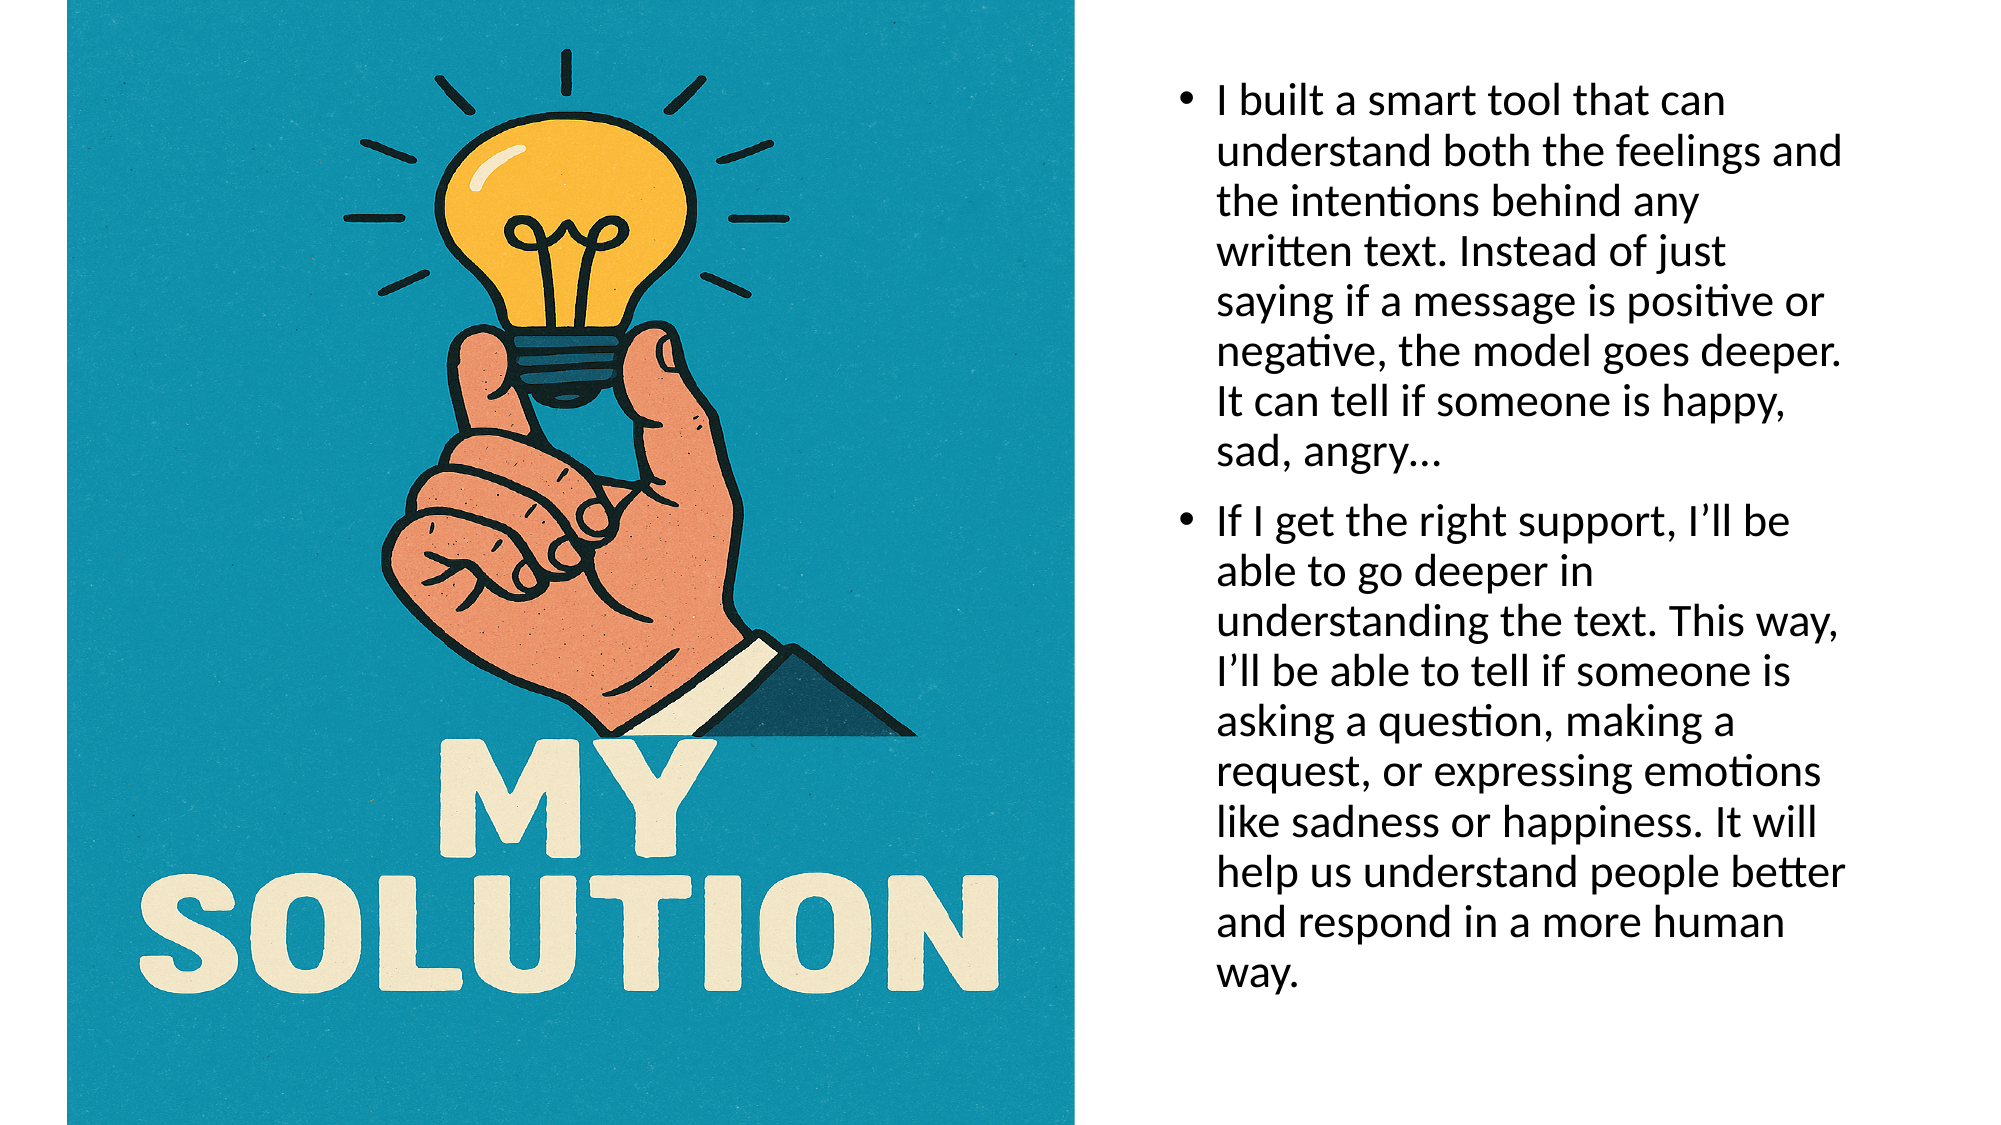

I built a smart tool that can understand both the feelings and the intentions behind any written text. Instead of just saying if a message is positive or negative, the model goes deeper. It can tell if someone is happy, sad, angry…
If I get the right support, I’ll be able to go deeper in understanding the text. This way, I’ll be able to tell if someone is asking a question, making a request, or expressing emotions like sadness or happiness. It will help us understand people better and respond in a more human way.